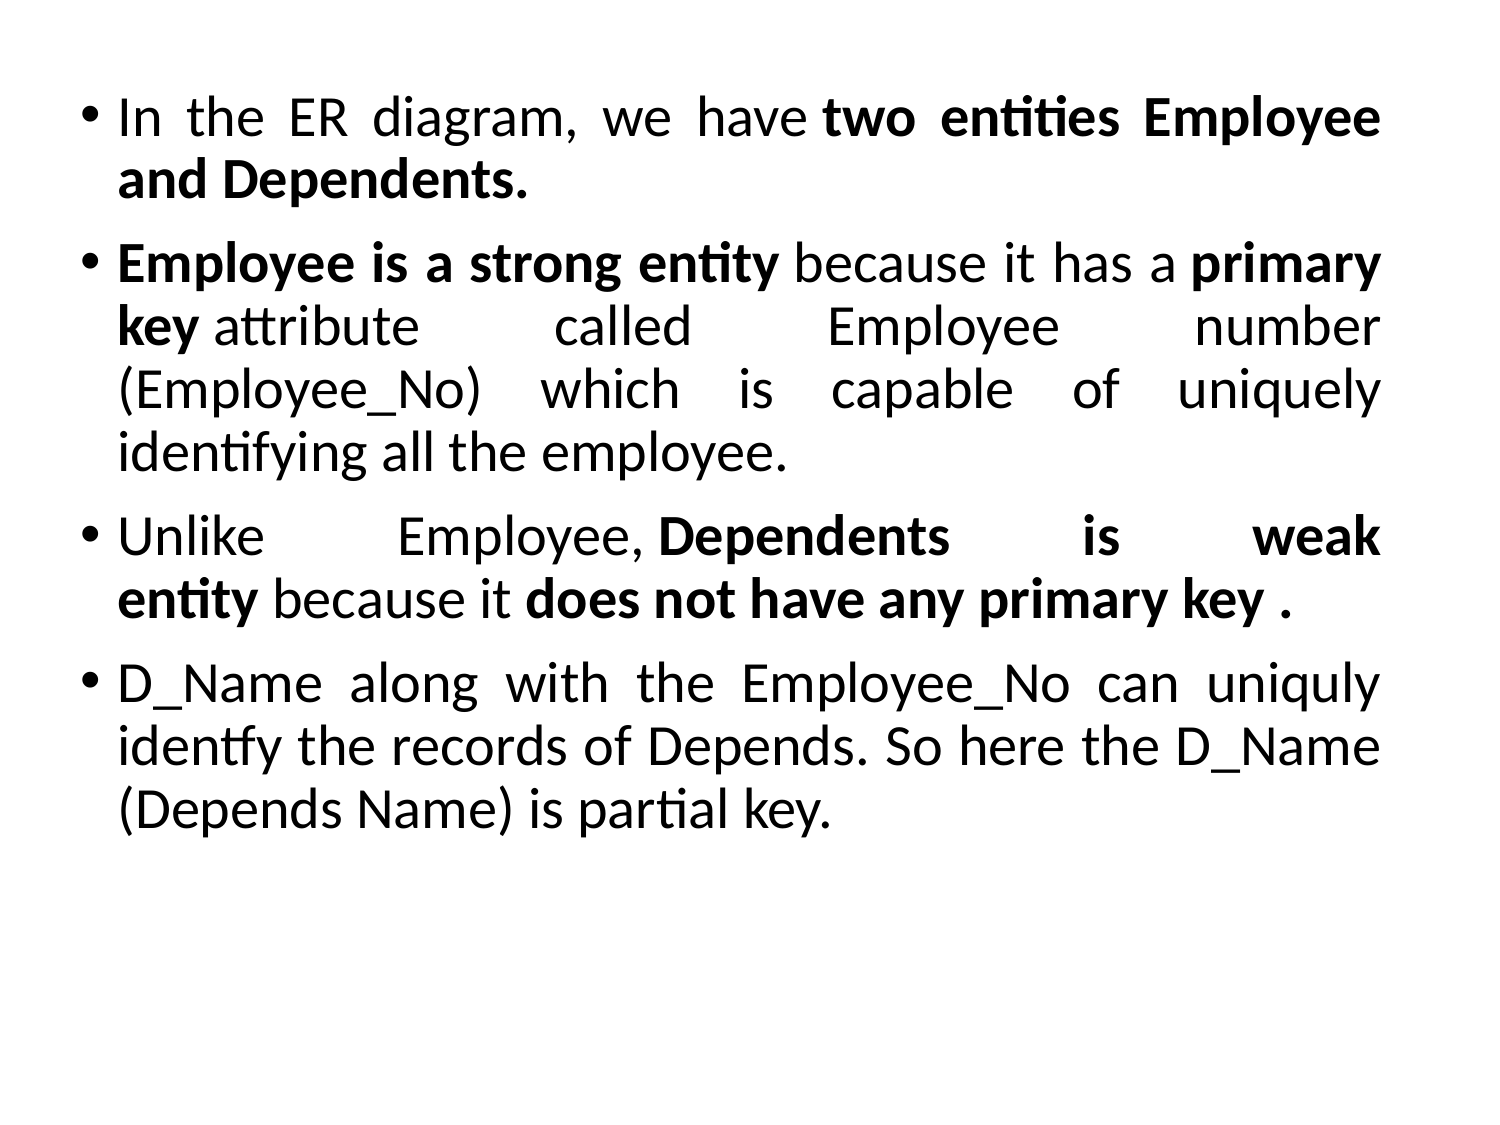

In the ER diagram, we have two entities Employee and Dependents.
Employee is a strong entity because it has a primary key attribute called Employee number (Employee_No) which is capable of uniquely identifying all the employee.
Unlike Employee, Dependents is weak entity because it does not have any primary key .
D_Name along with the Employee_No can uniquly identfy the records of Depends. So here the D_Name (Depends Name) is partial key.